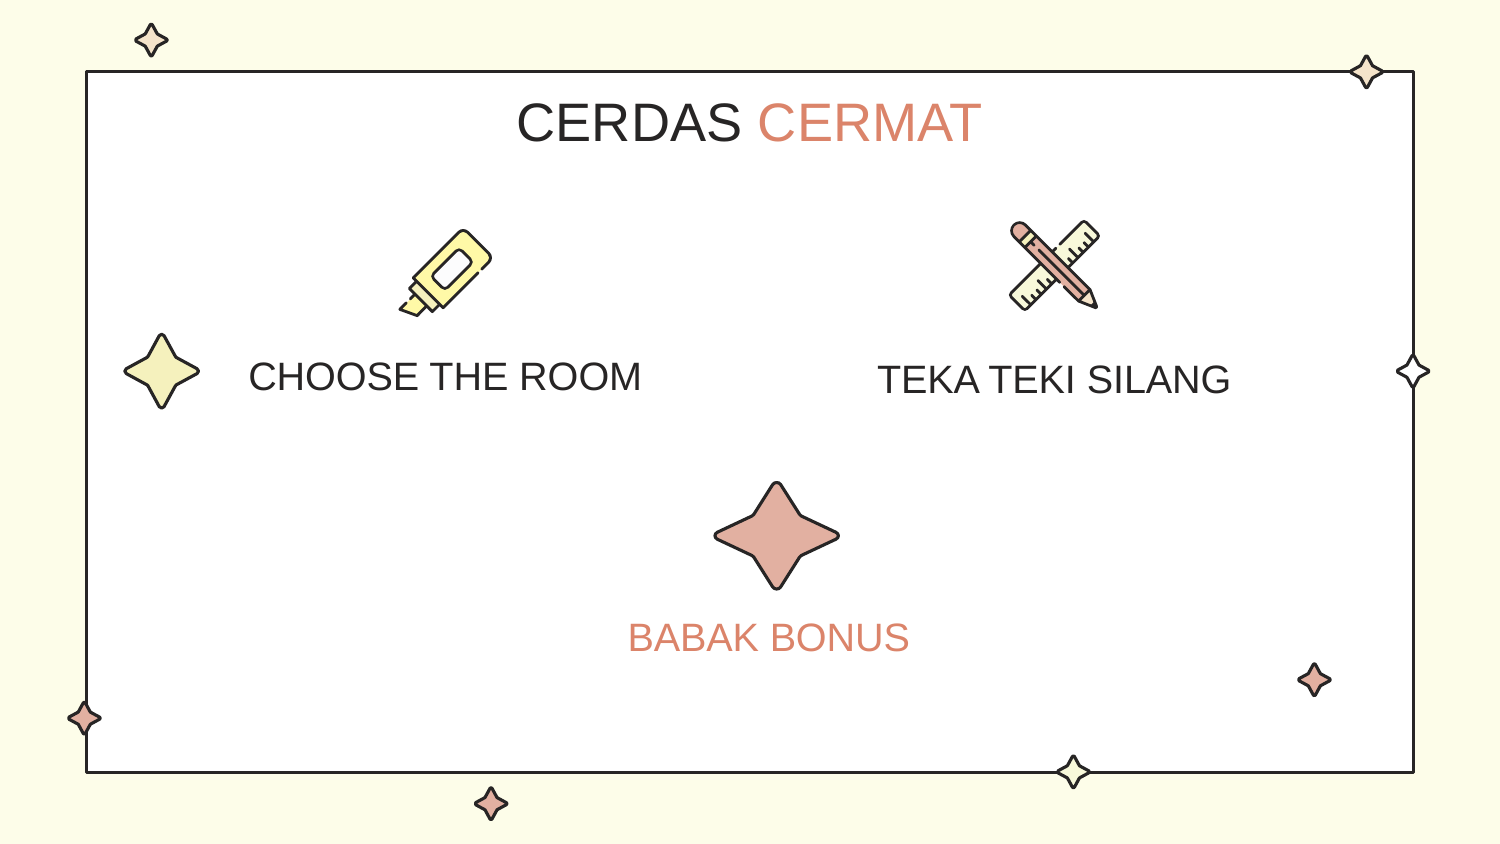

# CERDAS CERMAT

CHOOSE THE ROOM
TEKA TEKI SILANG

BABAK BONUS